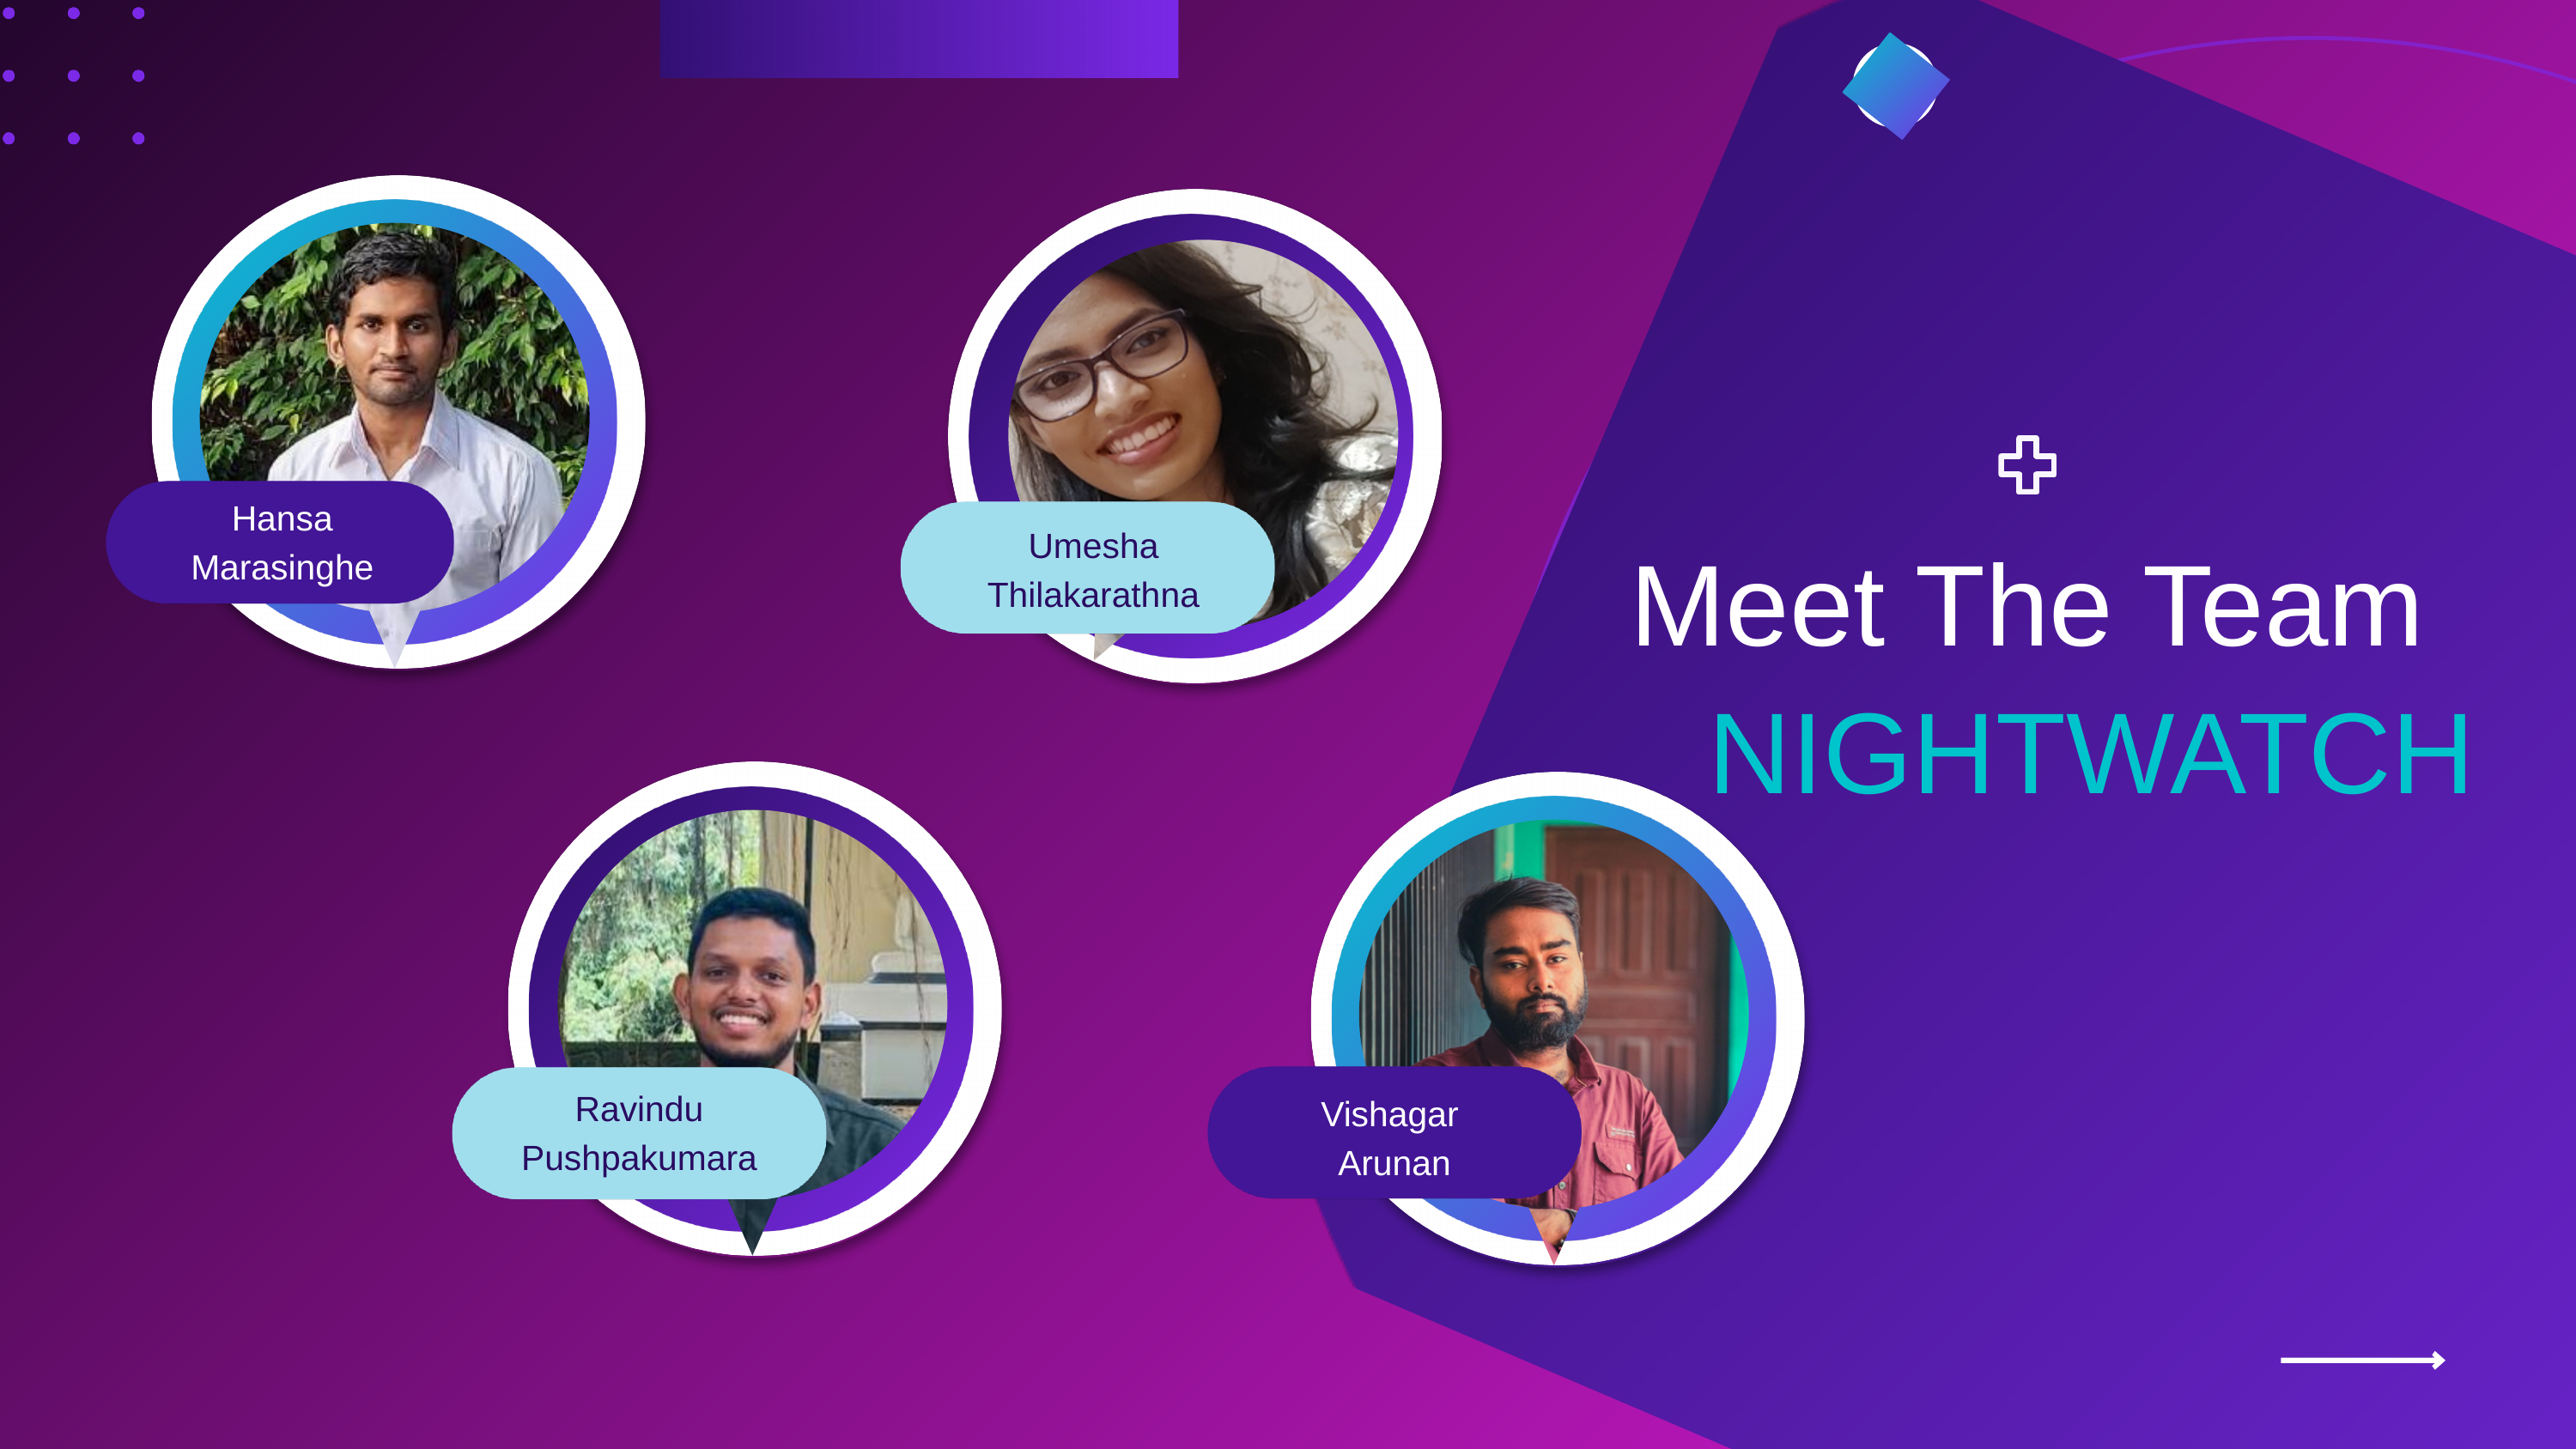

Hansa
Marasinghe

Meet The Team
Umesha Thilakarathna
NIGHTWATCH

Ravindu
Pushpakumara
Vishagar
Arunan